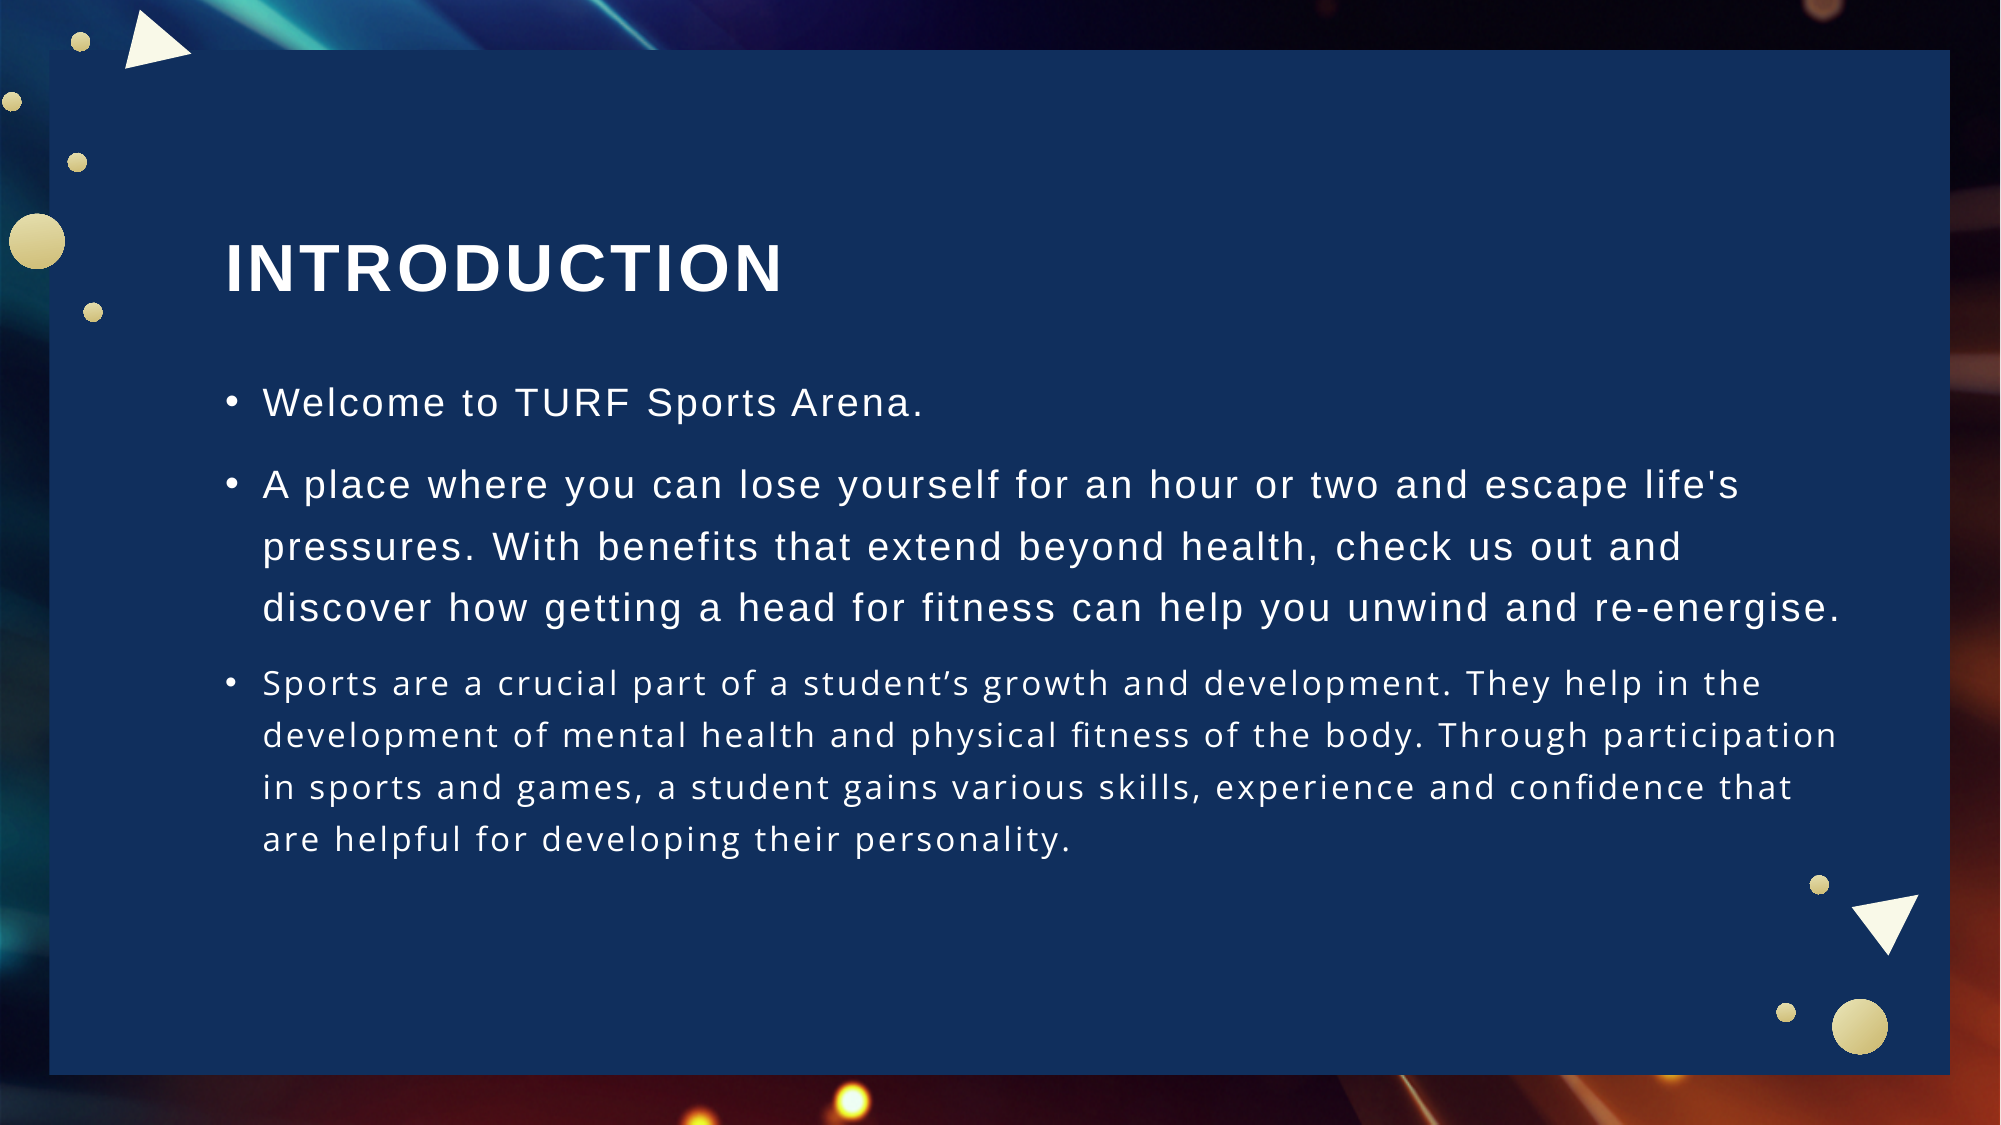

# INTRODUCTION
Welcome to TURF Sports Arena.
A place where you can lose yourself for an hour or two and escape life's pressures. With benefits that extend beyond health, check us out and discover how getting a head for fitness can help you unwind and re-energise.
Sports are a crucial part of a student’s growth and development. They help in the development of mental health and physical fitness of the body. Through participation in sports and games, a student gains various skills, experience and confidence that are helpful for developing their personality.